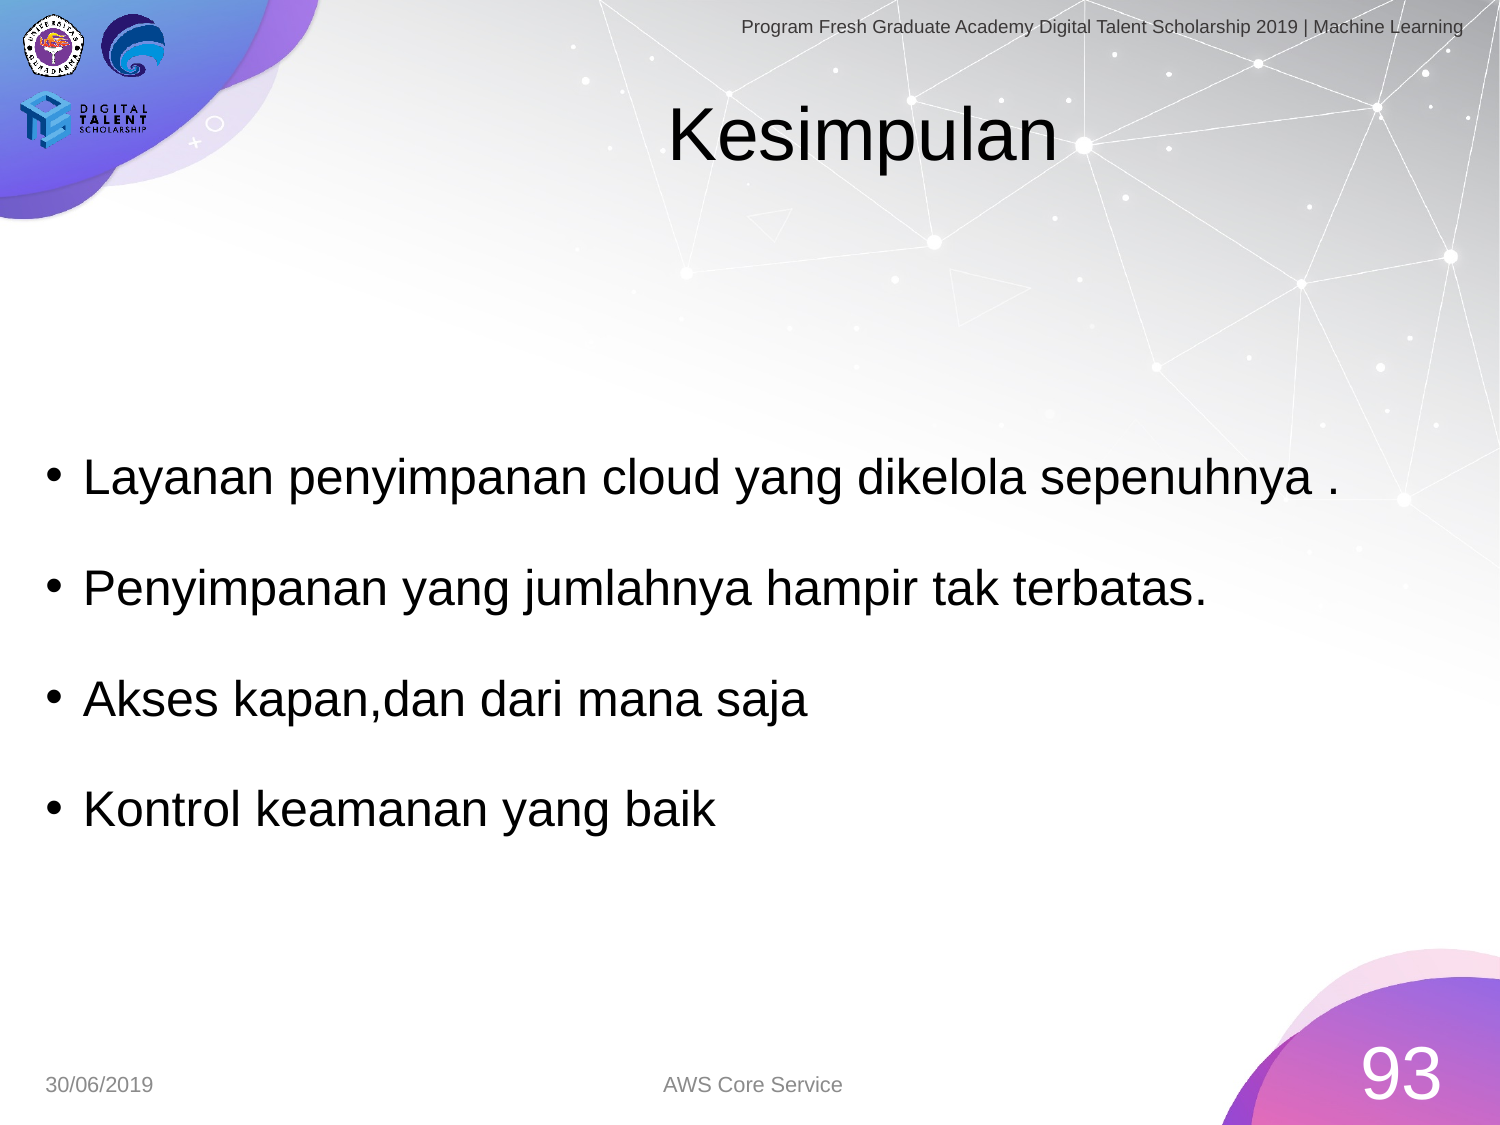

# Kesimpulan
Layanan penyimpanan cloud yang dikelola sepenuhnya .
Penyimpanan yang jumlahnya hampir tak terbatas.
Akses kapan,dan dari mana saja
Kontrol keamanan yang baik
93
AWS Core Service
30/06/2019